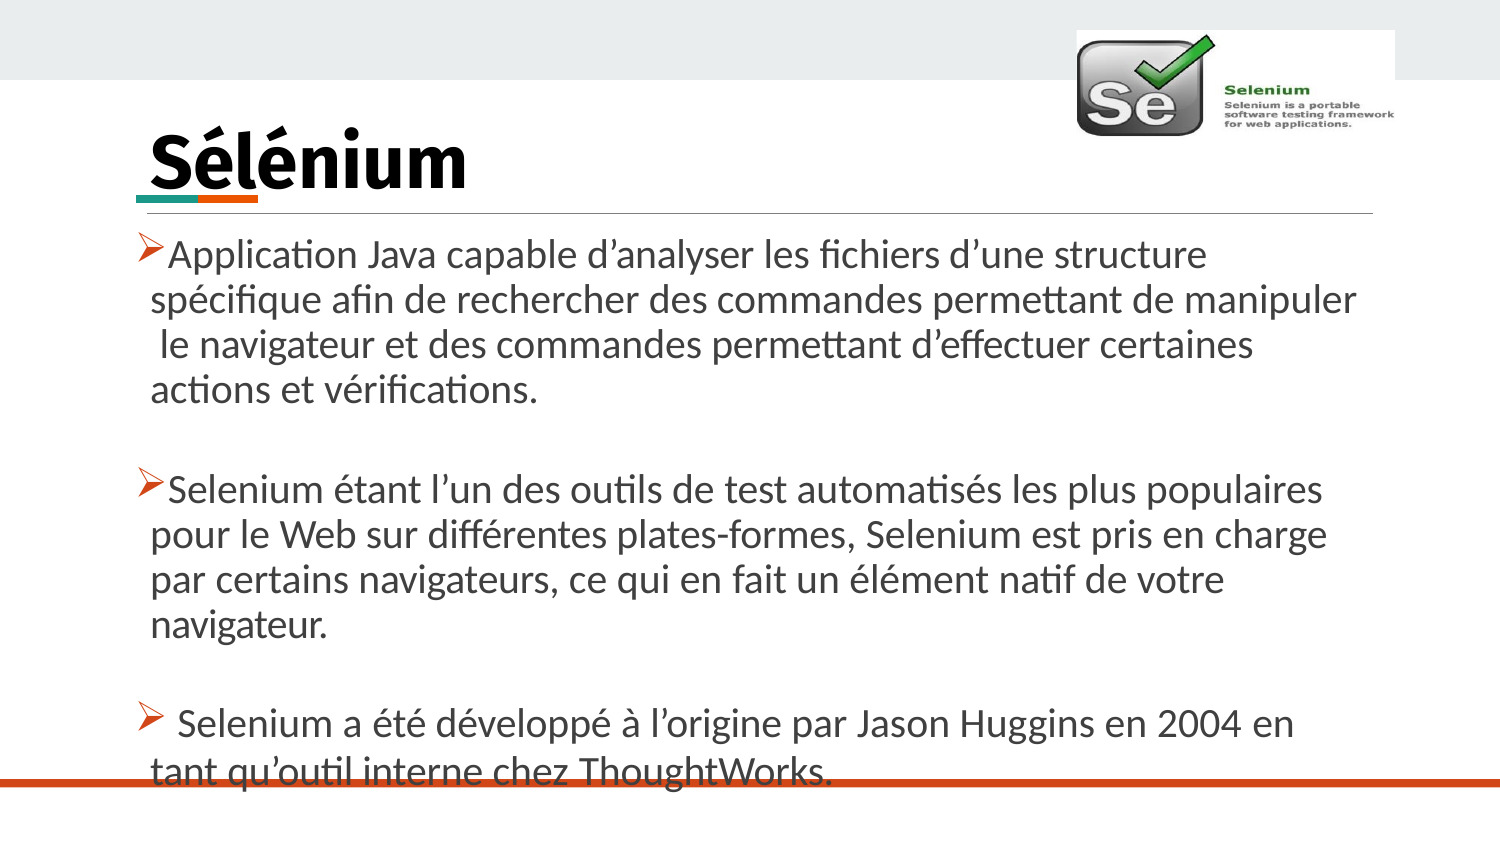

# Sélénium

Application Java capable d’analyser les fichiers d’une structure  spécifique afin de rechercher des commandes permettant de manipuler  le navigateur et des commandes permettant d’effectuer certaines  actions et vérifications.

Selenium étant l’un des outils de test automatisés les plus populaires  pour le Web sur différentes plates-formes, Selenium est pris en charge  par certains navigateurs, ce qui en fait un élément natif de votre  navigateur.

Selenium a été développé à l’origine par Jason Huggins en 2004 en
tant qu’outil interne chez ThoughtWorks.